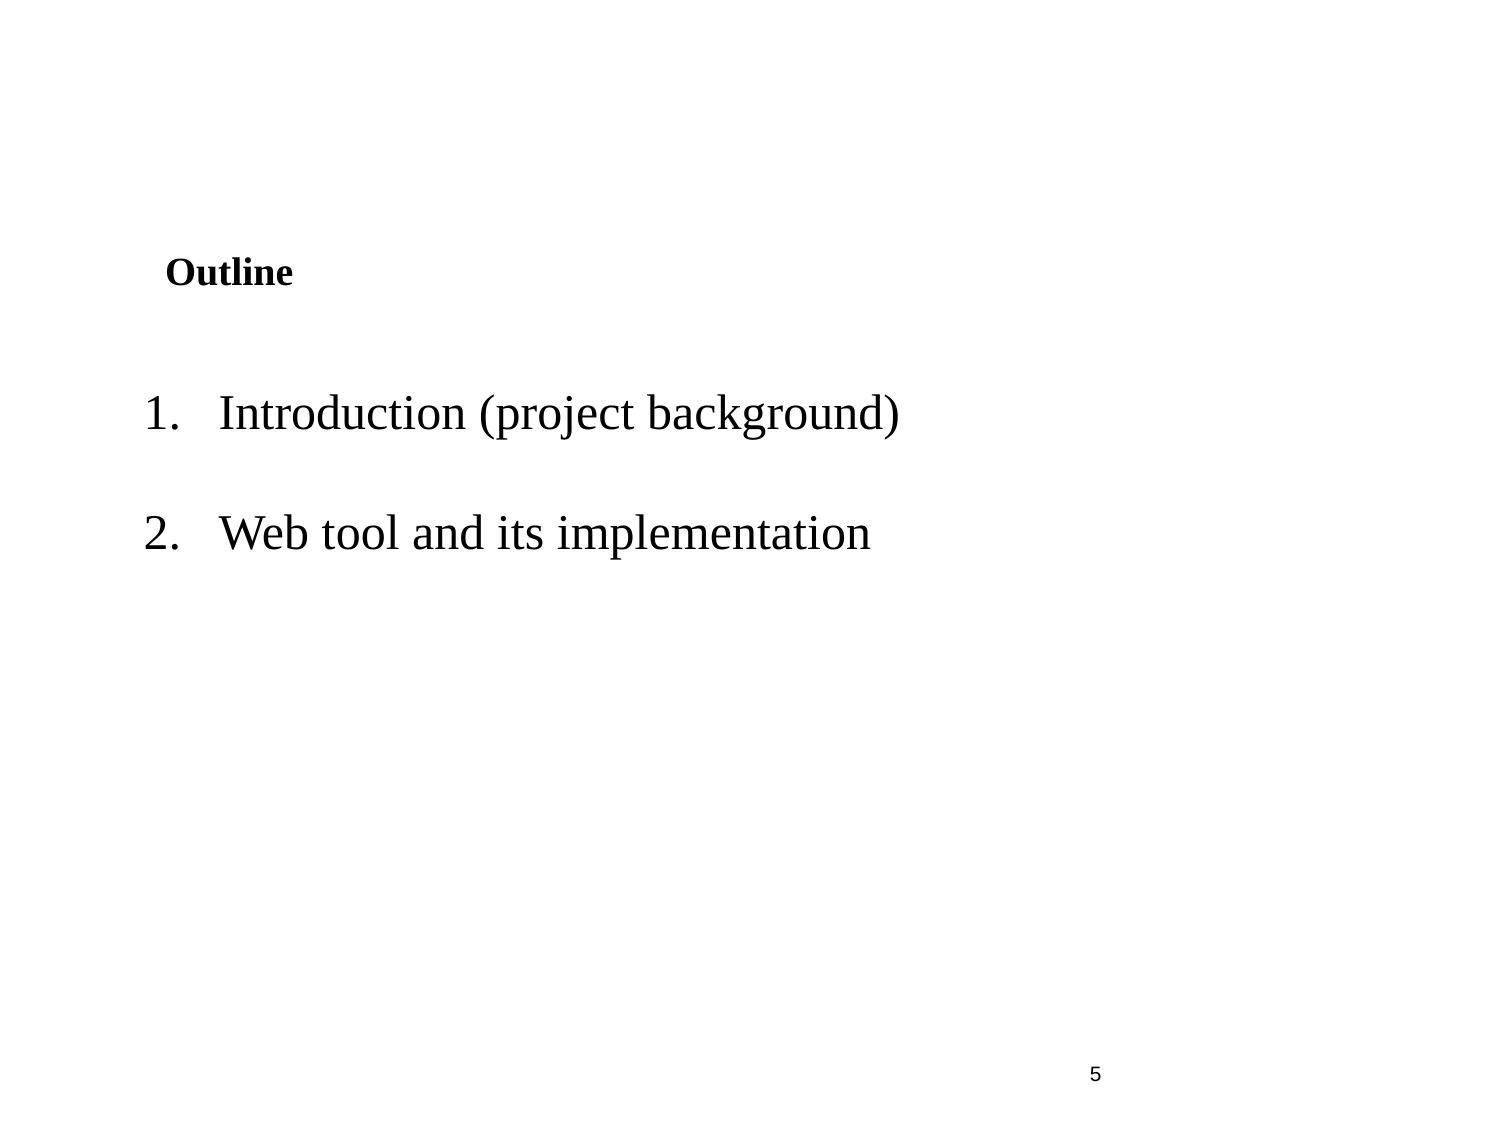

# Outline

Introduction (project background)

Web tool and its implementation

5